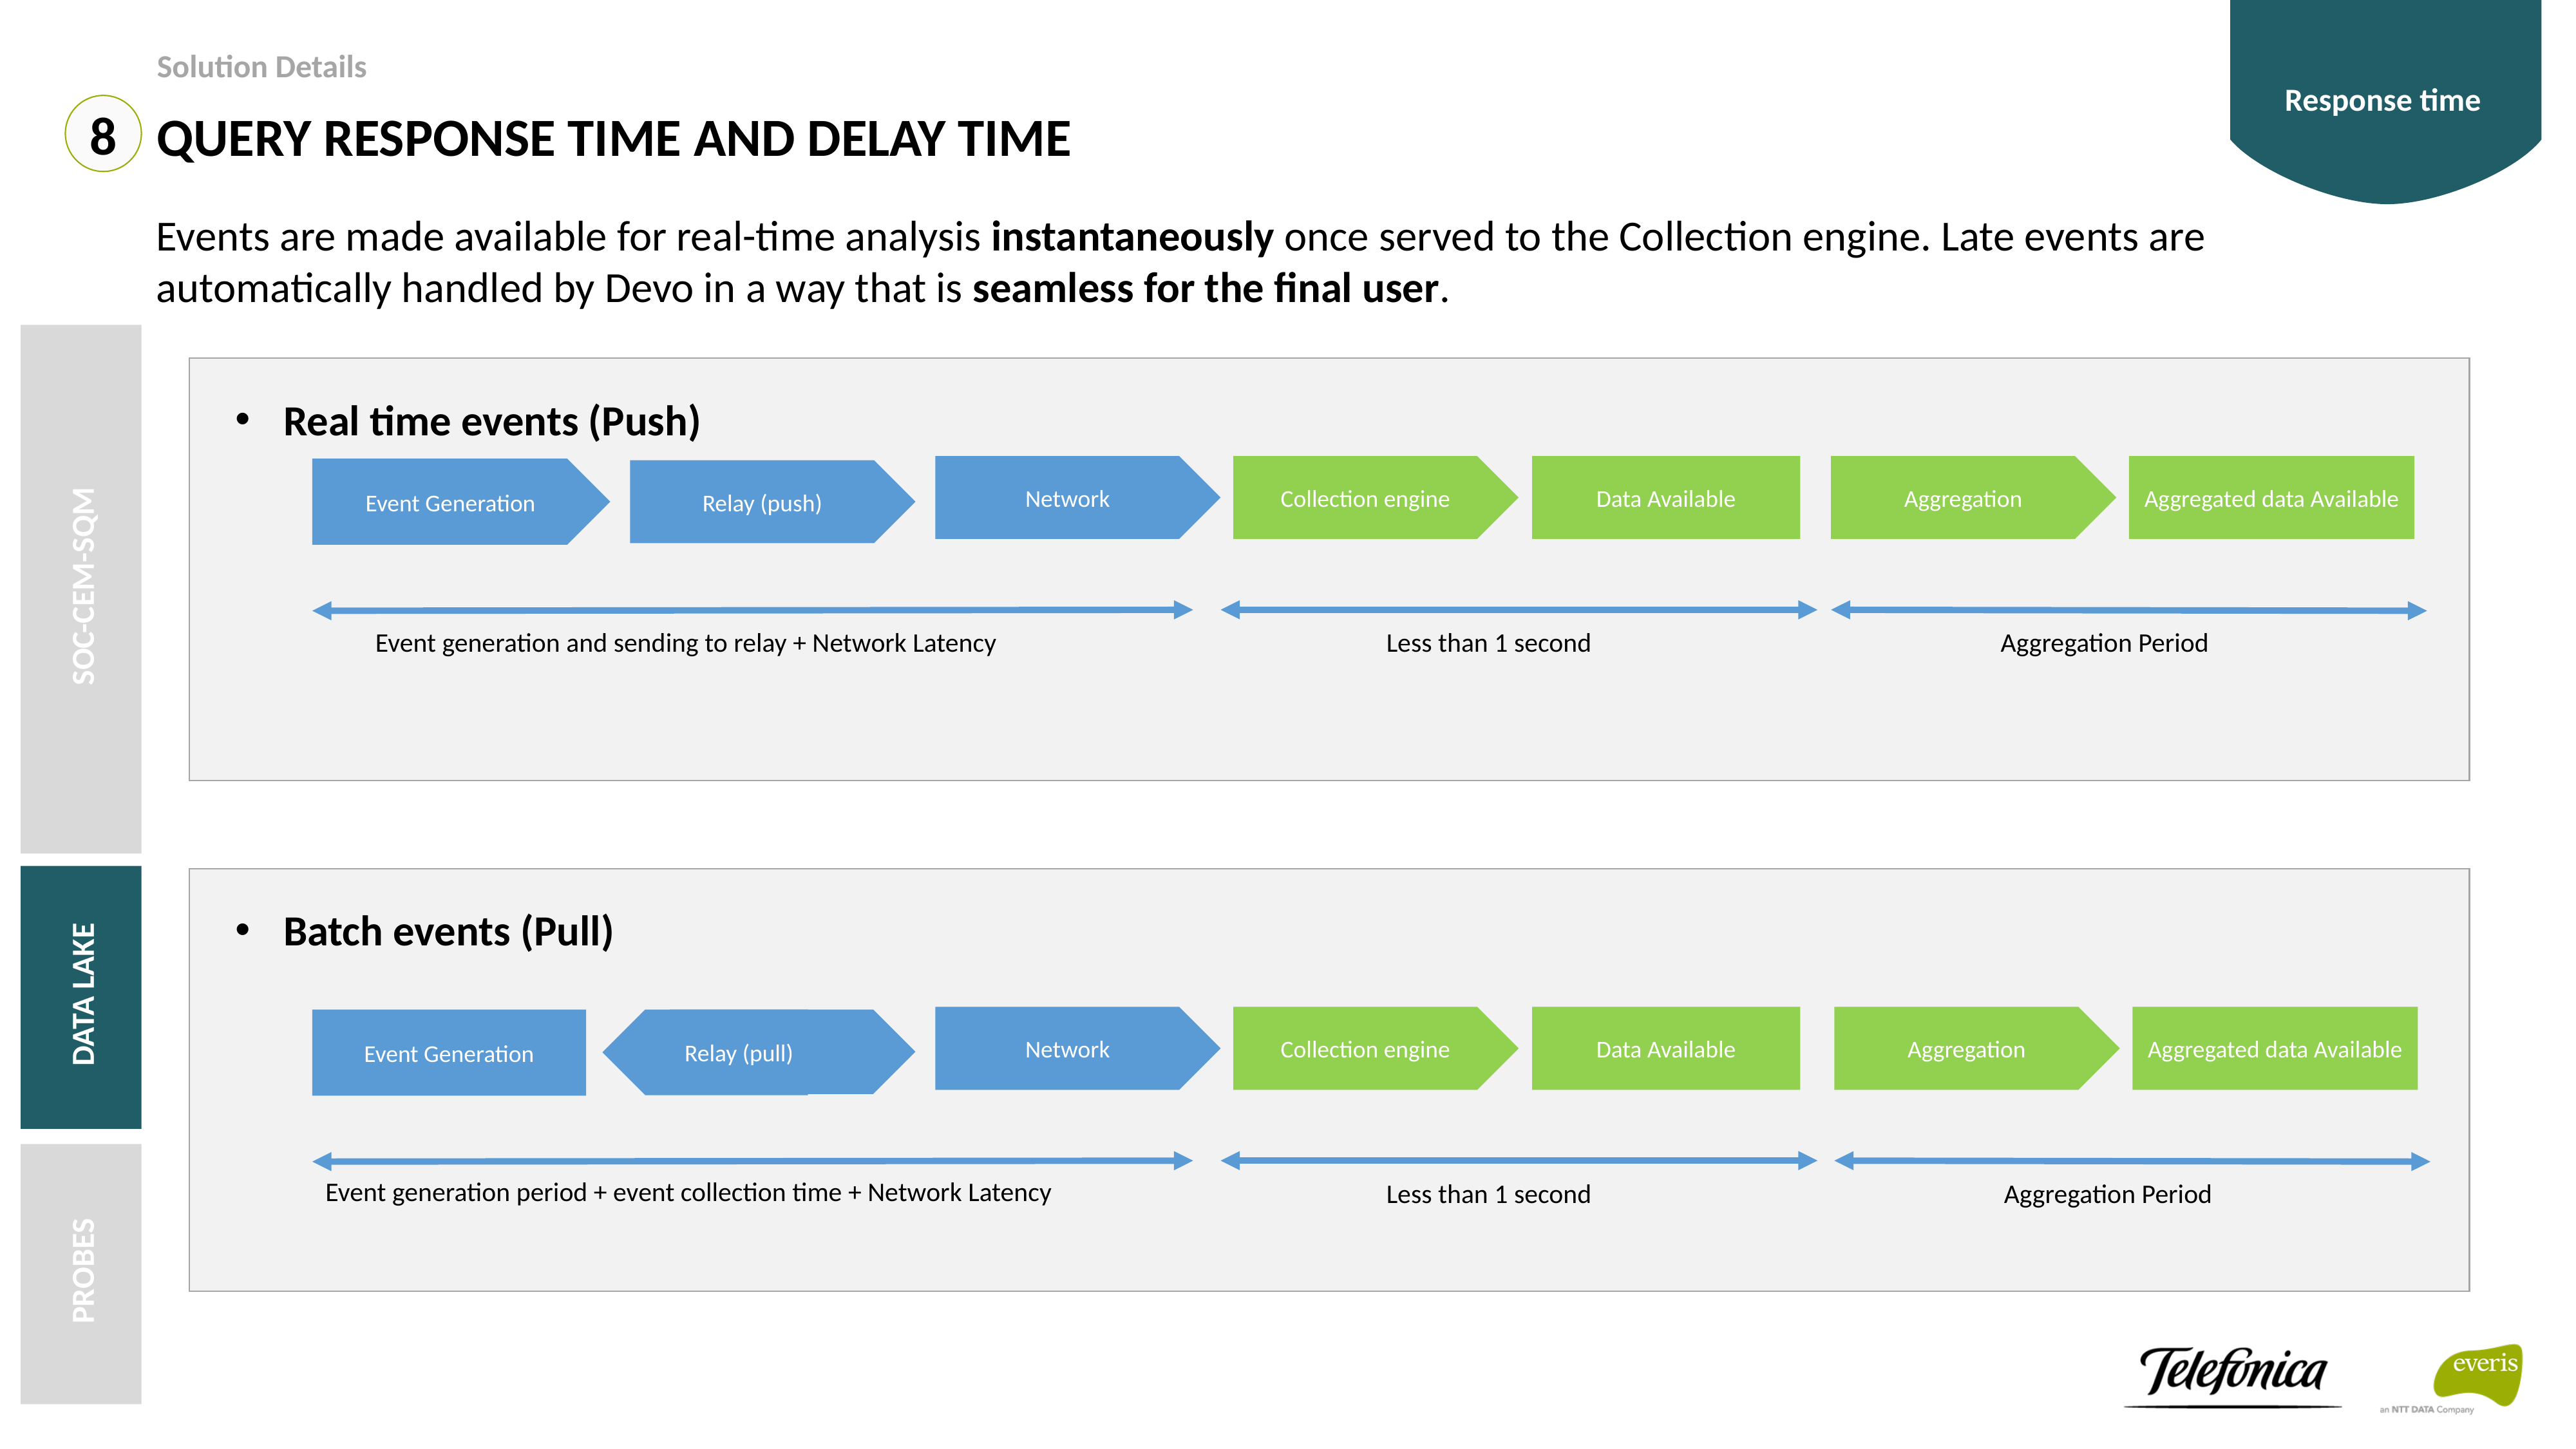

Response time
Solution Details
QUERY RESPONSE TIME AND DELAY TIME
8
Events are made available for real-time analysis instantaneously once served to the Collection engine. Late events are automatically handled by Devo in a way that is seamless for the final user.
Real time events (Push)

Aggregated data Available
Network
Collection engine
Data Available
Aggregation
Event Generation
Relay (push)
Event generation and sending to relay + Network Latency
Less than 1 second
Aggregation Period
Batch events (Pull)

Aggregated data Available
Network
Collection engine
Data Available
Aggregation
Event Generation

 Relay (pull)
Event generation period + event collection time + Network Latency
Less than 1 second
Aggregation Period
SOC-cem-sqm
DATA LAKE
PROBES